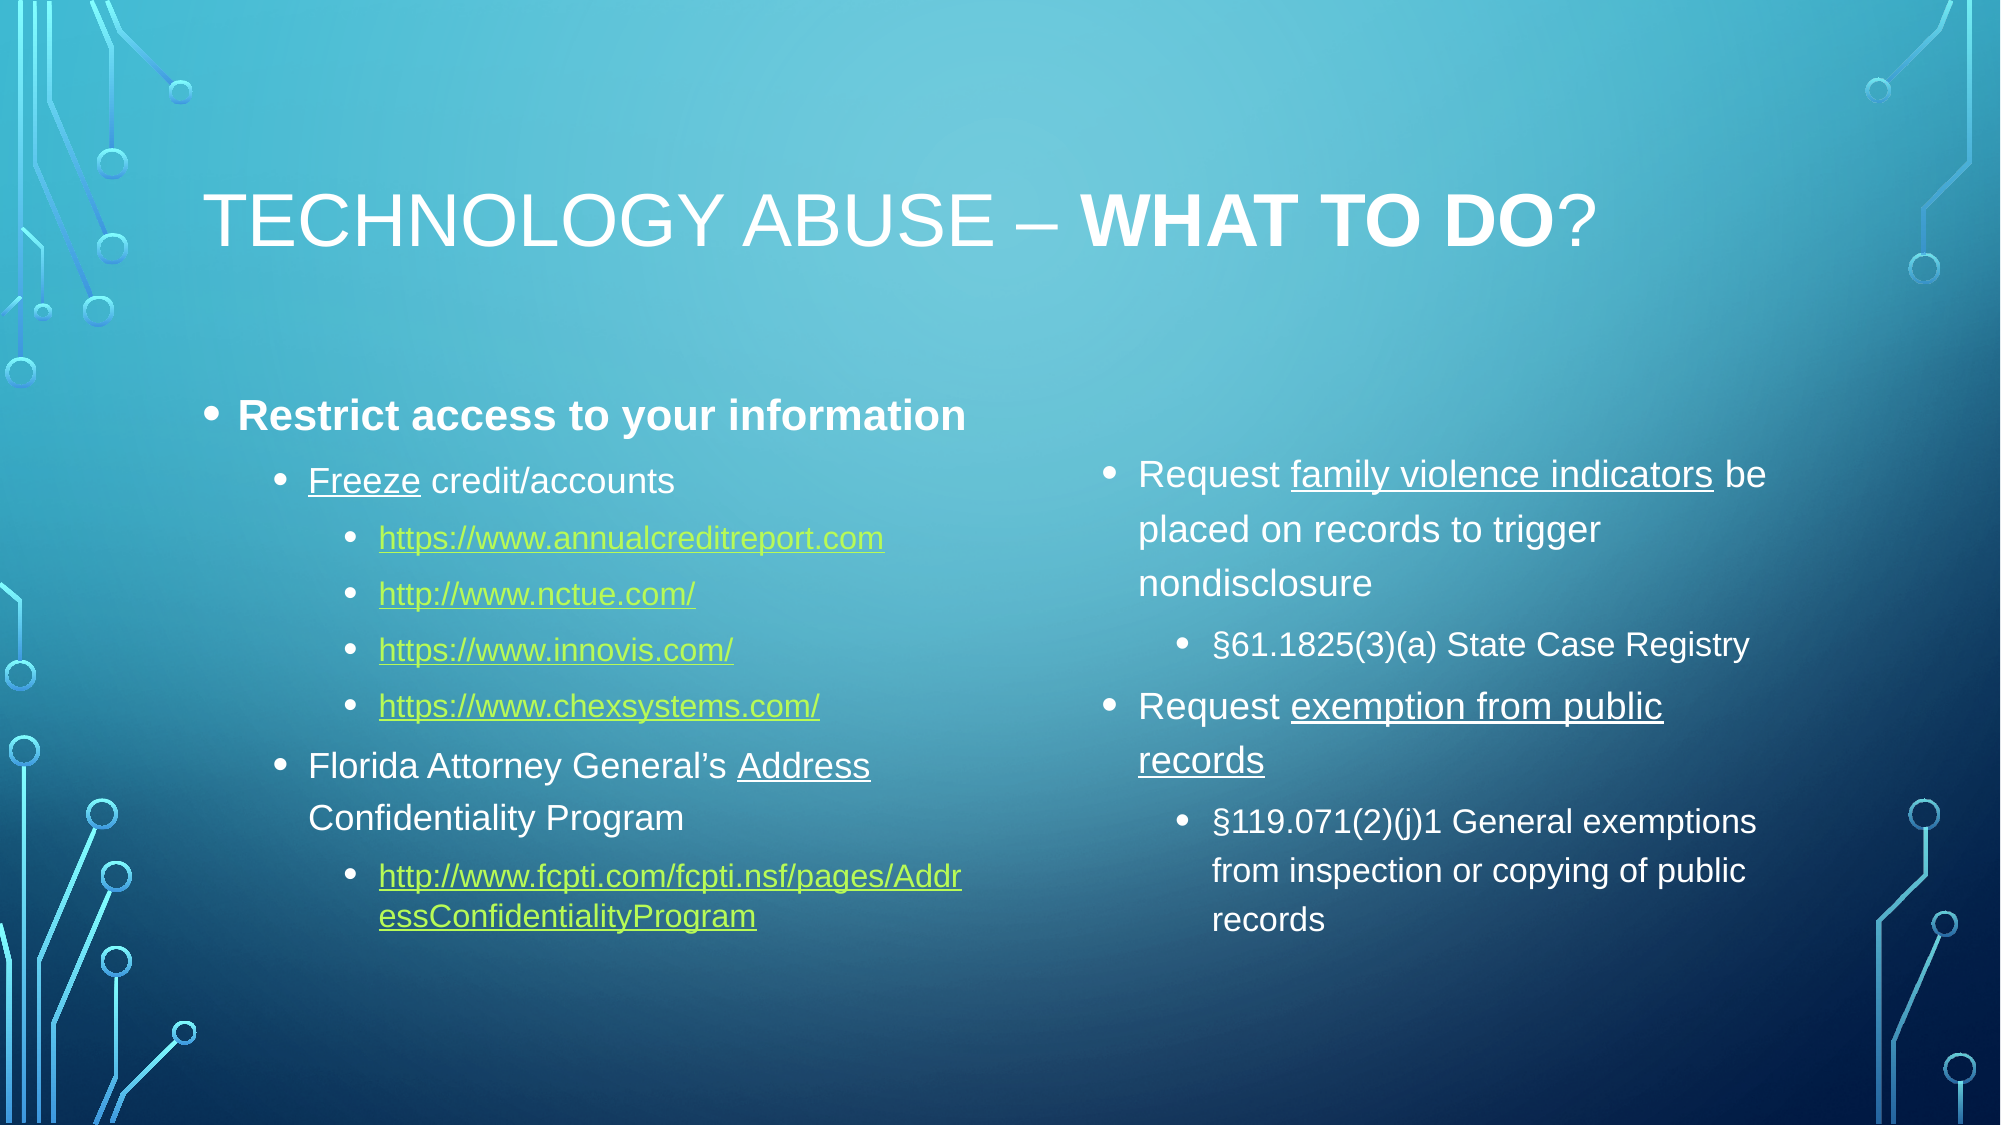

# Technology abuse – what to do?
Restrict access to your information
Freeze credit/accounts
https://www.annualcreditreport.com
http://www.nctue.com/
https://www.innovis.com/
https://www.chexsystems.com/
Florida Attorney General’s Address Confidentiality Program
http://www.fcpti.com/fcpti.nsf/pages/AddressConfidentialityProgram

Request family violence indicators be placed on records to trigger nondisclosure
§61.1825(3)(a) State Case Registry
Request exemption from public records
§119.071(2)(j)1 General exemptions from inspection or copying of public records